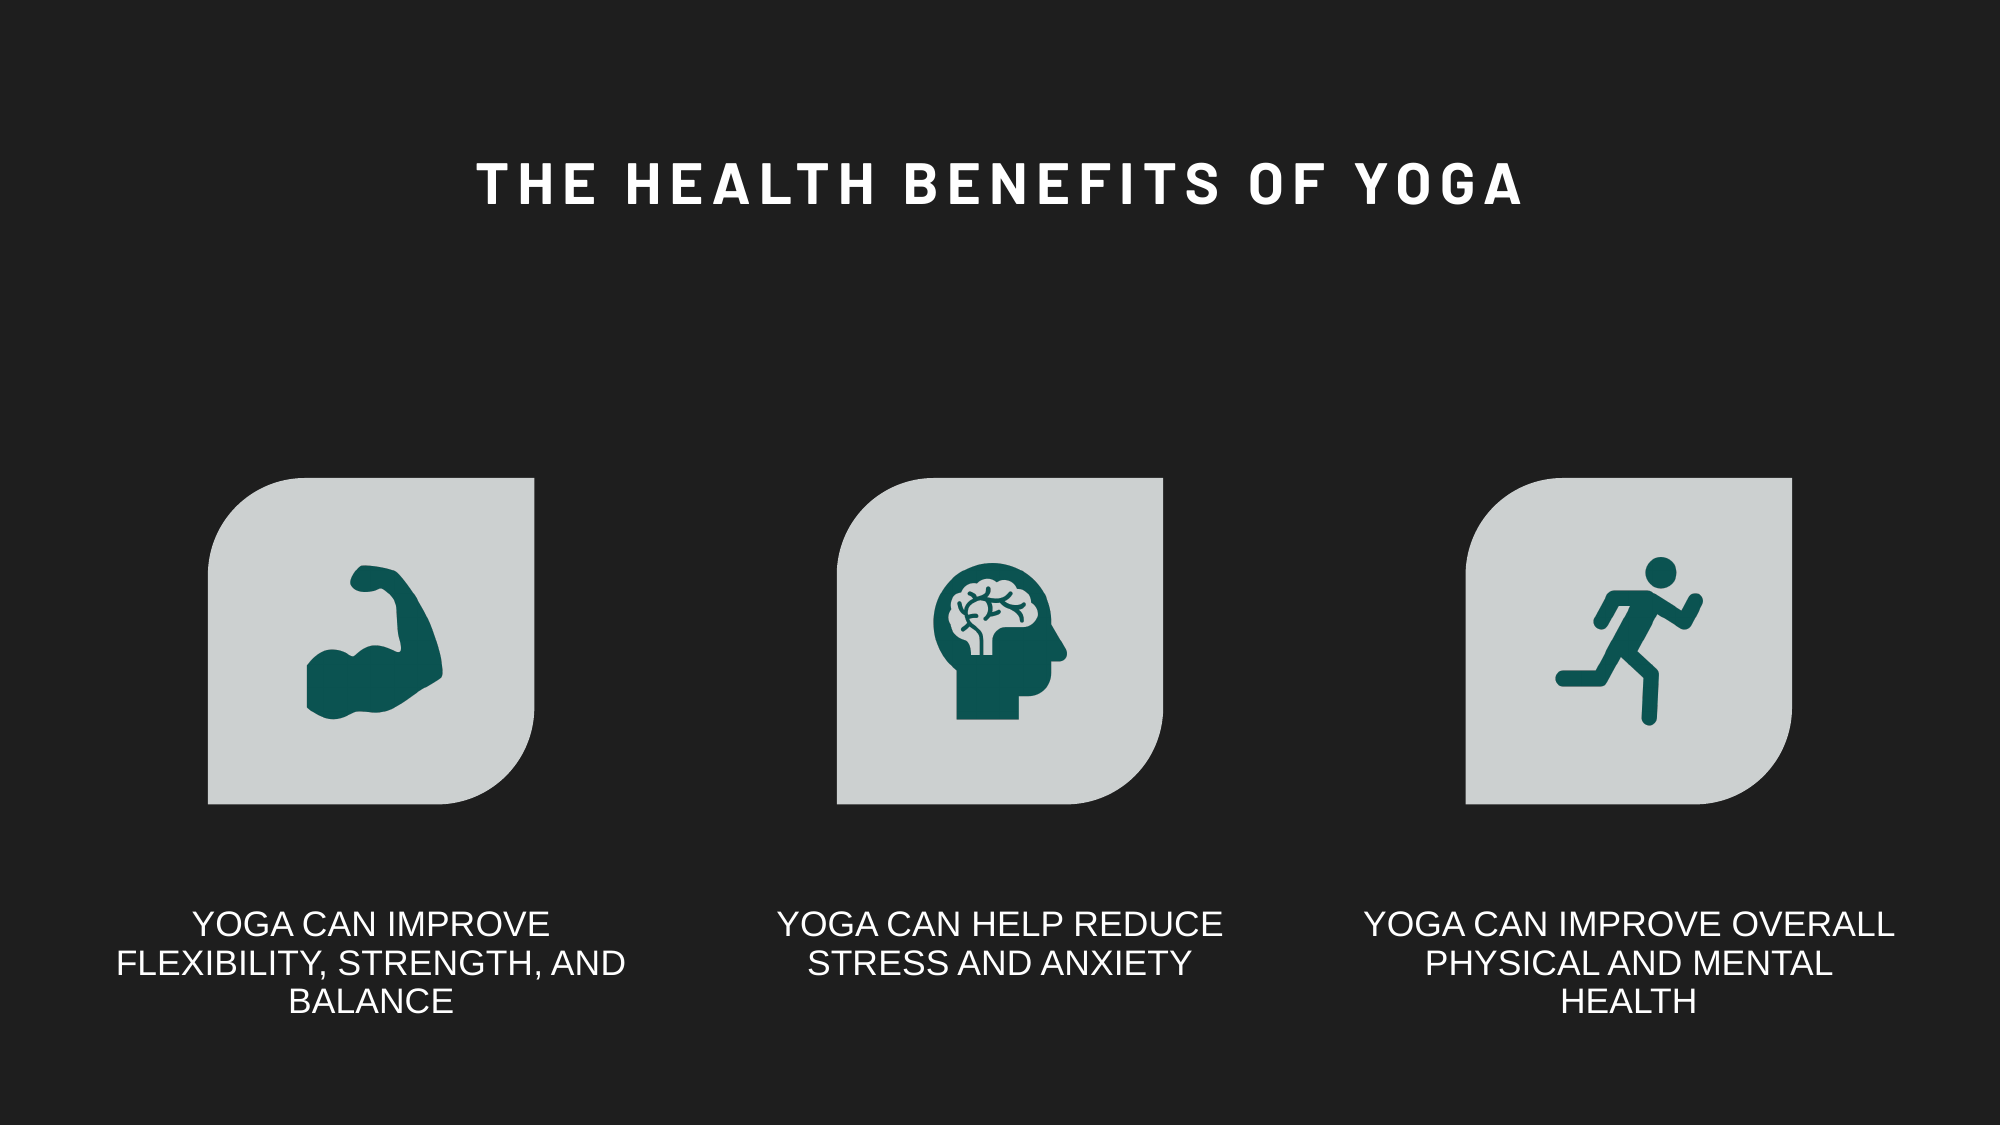

# The Health Benefits of Yoga

Yoga can improve flexibility, strength, and balance
Yoga can help reduce stress and anxiety
Yoga can improve overall physical and mental health